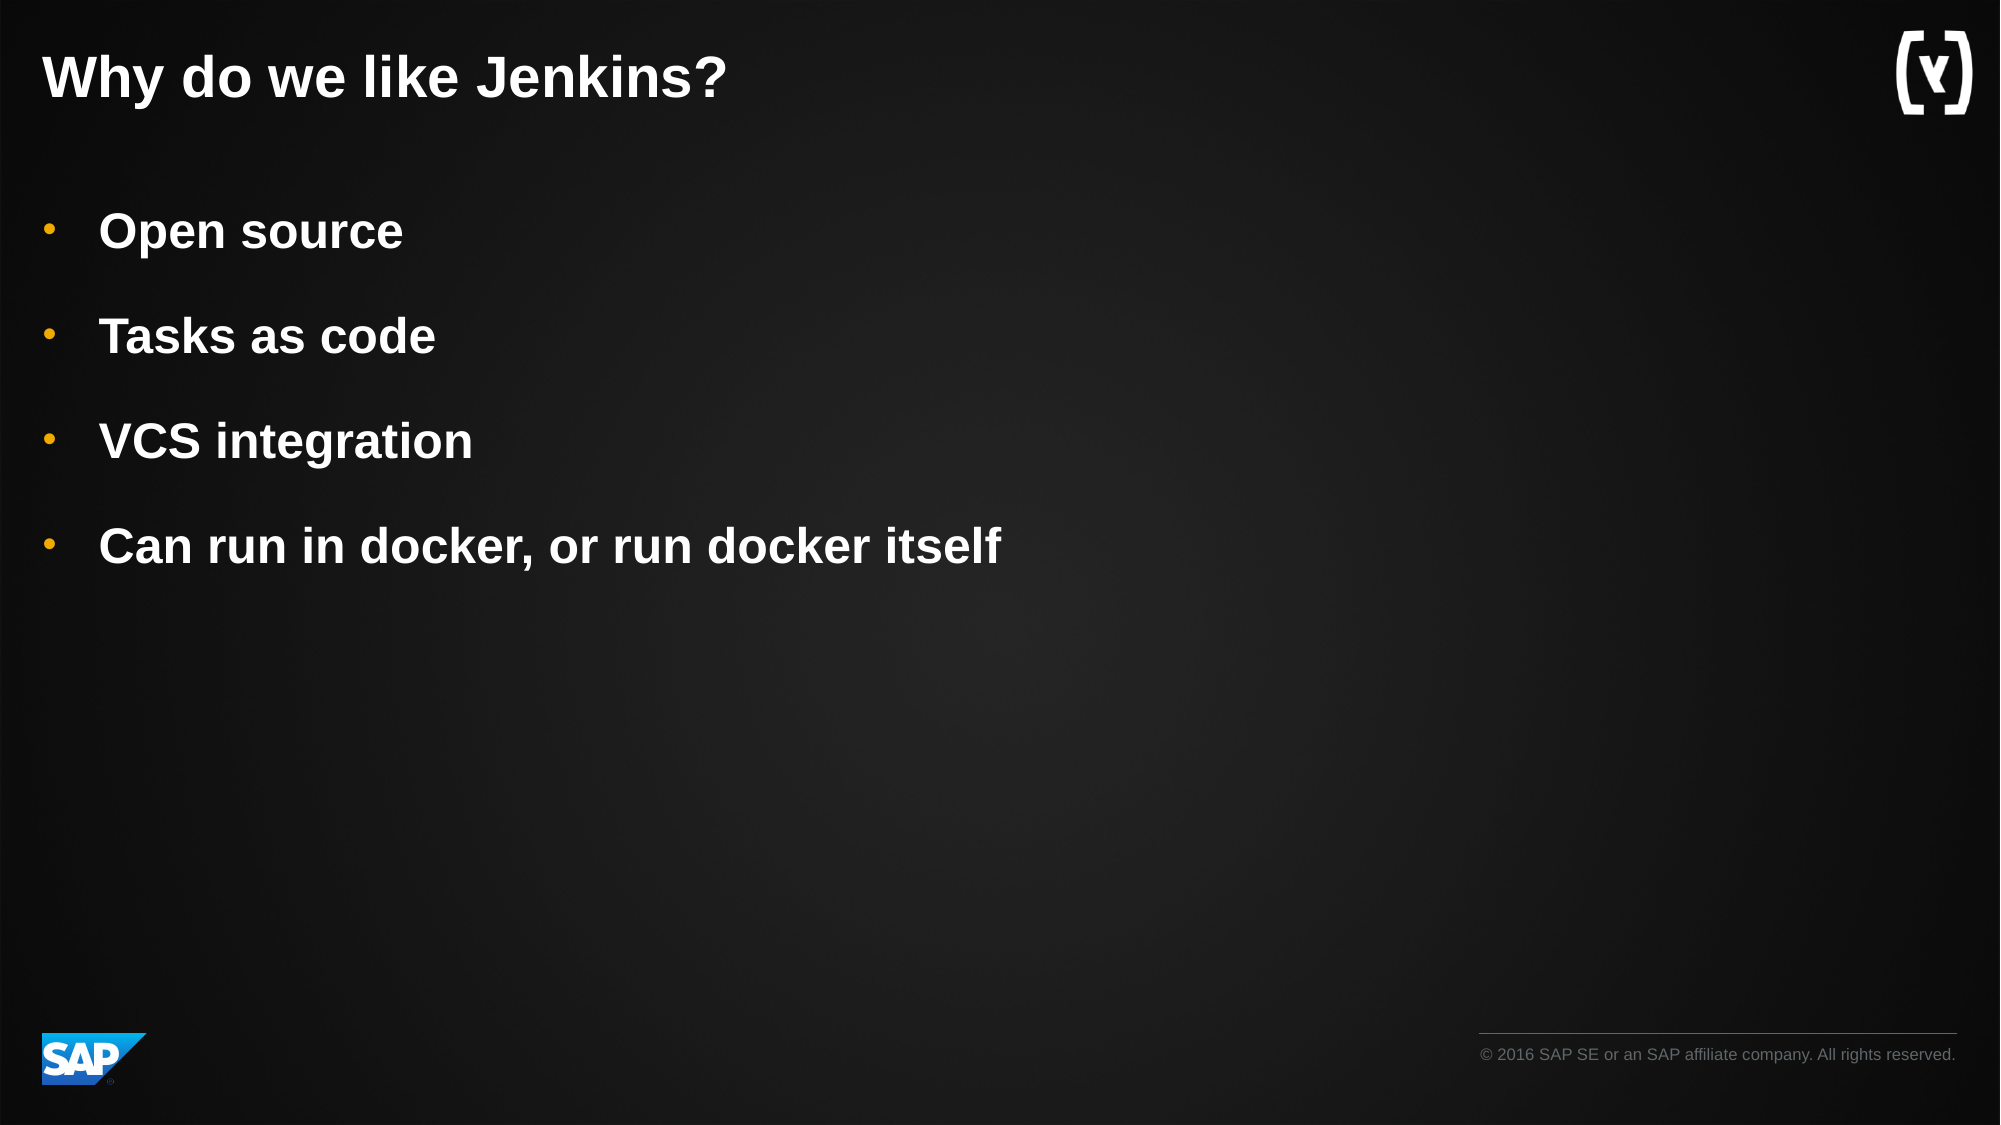

# Why do we like Jenkins?
Open source
Tasks as code
VCS integration
Can run in docker, or run docker itself